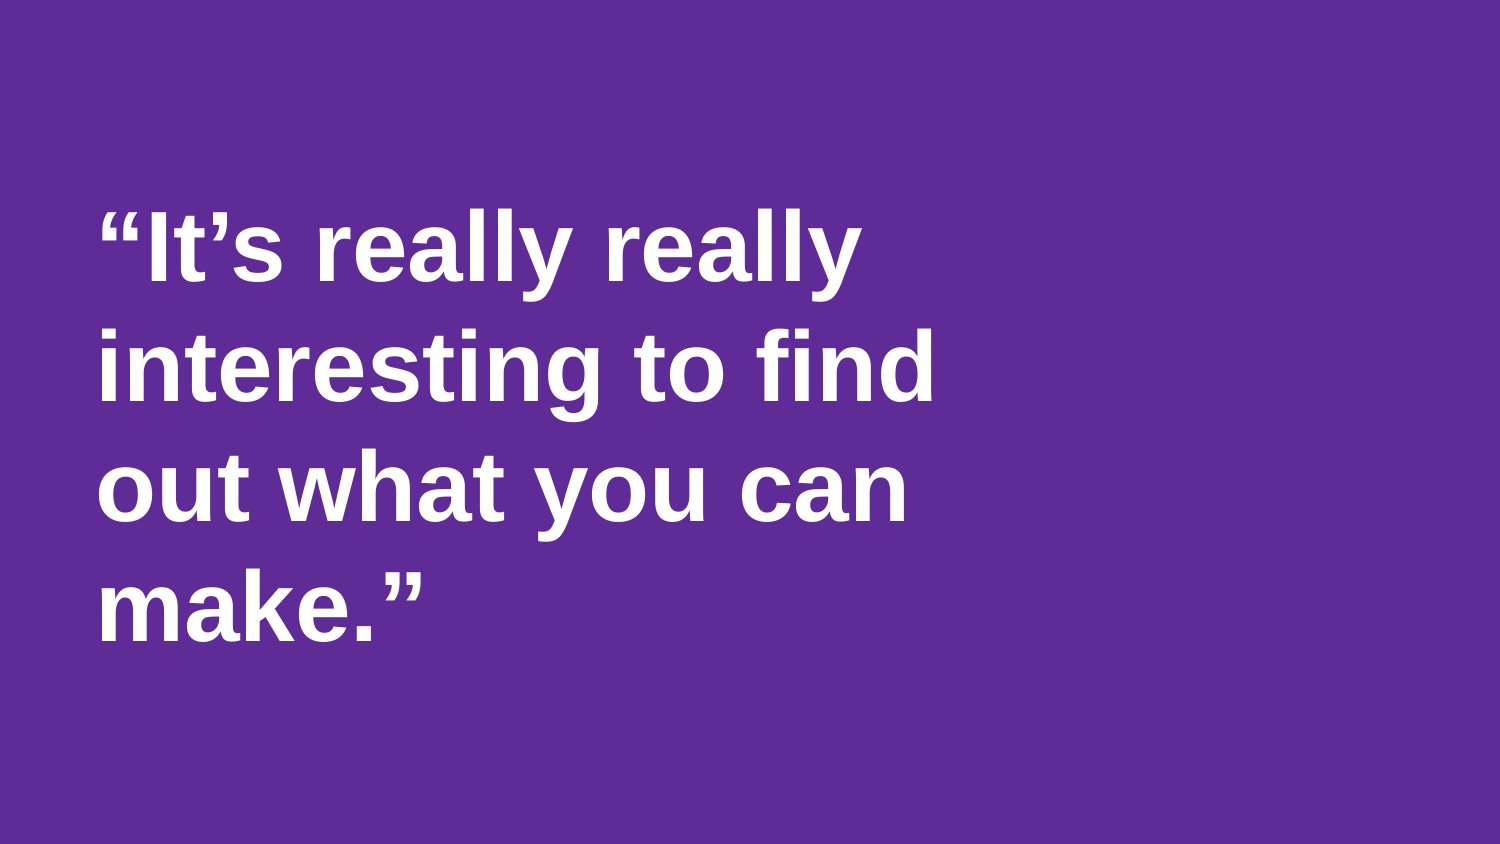

# “It’s really really interesting to find out what you can make.”